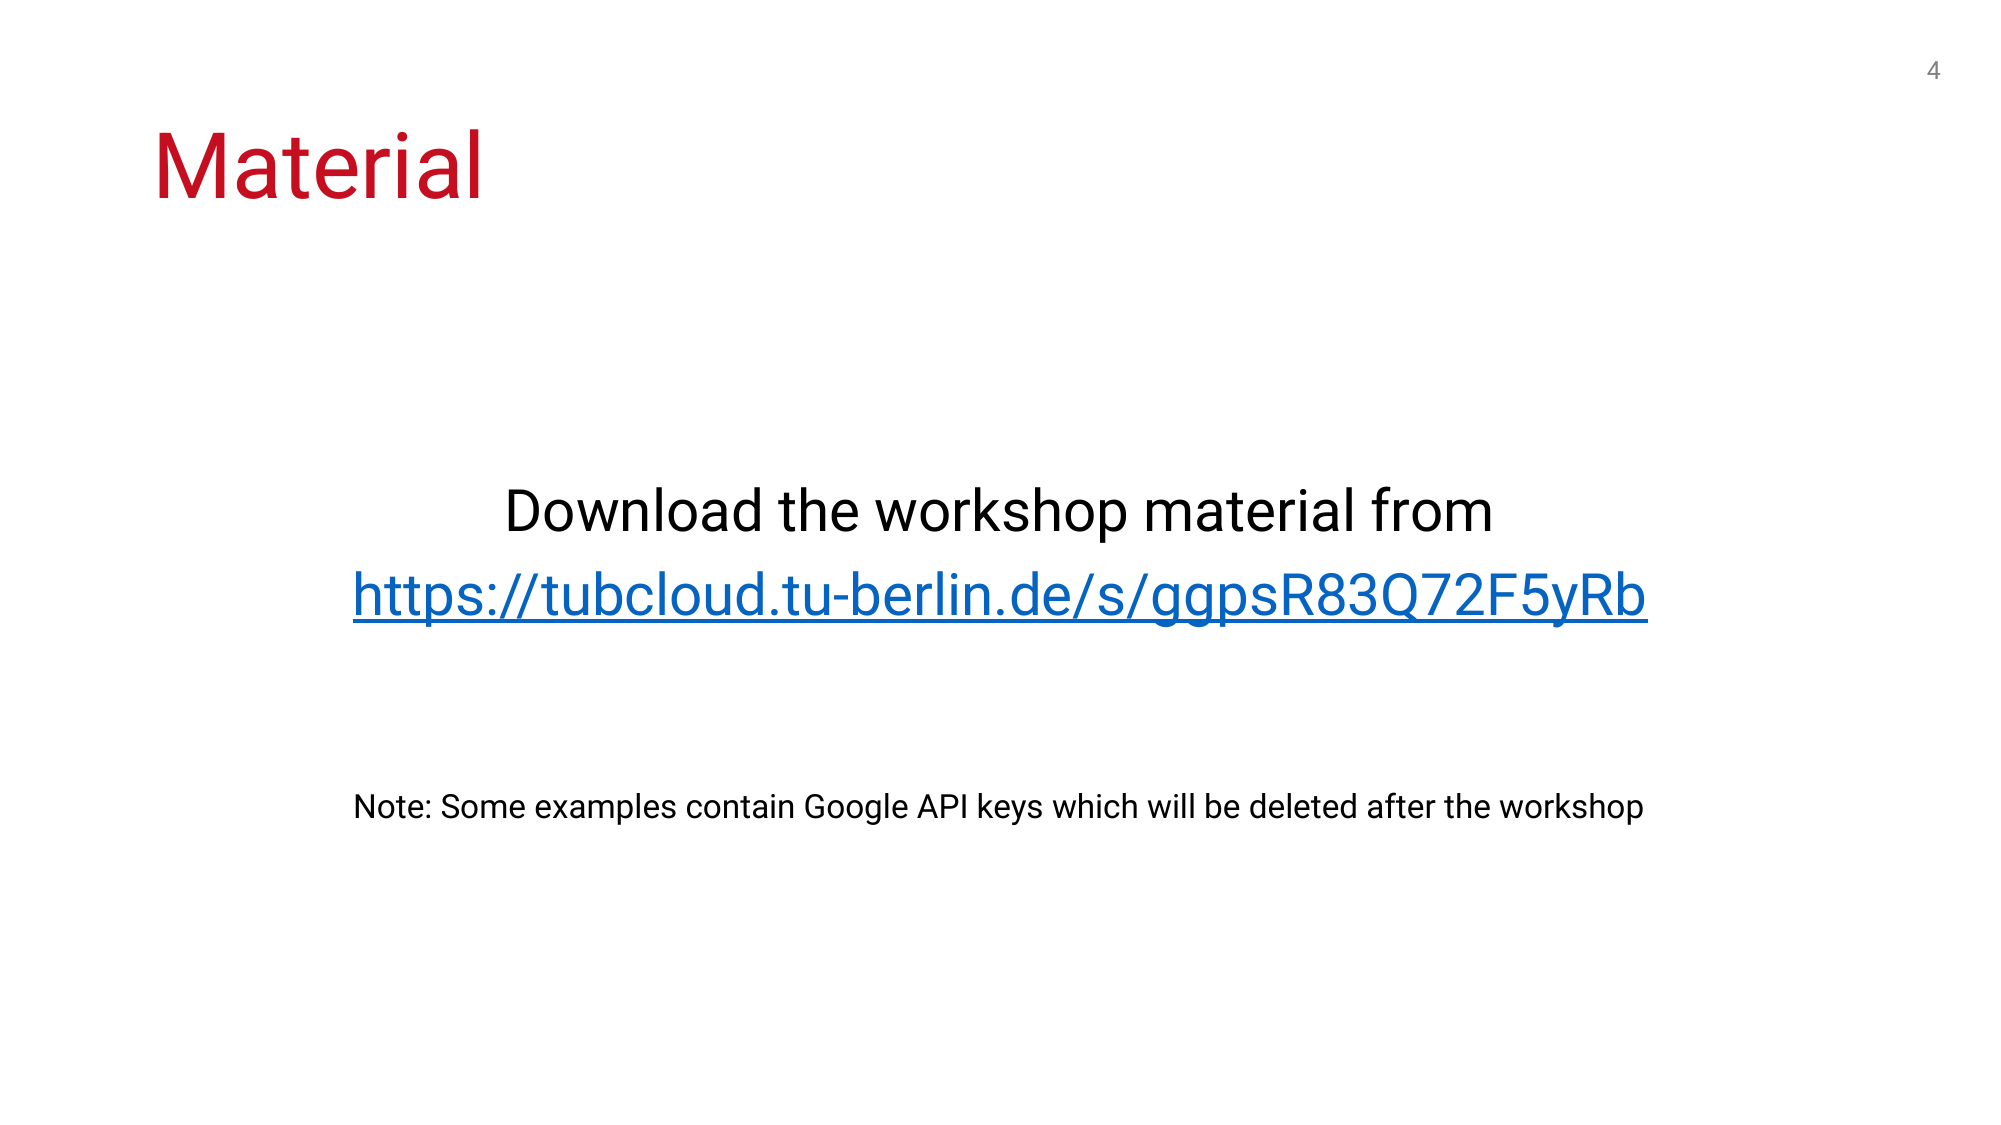

4
# Material

Download the workshop material from
https://tubcloud.tu-berlin.de/s/ggpsR83Q72F5yRb

Note: Some examples contain Google API keys which will be deleted after the workshop